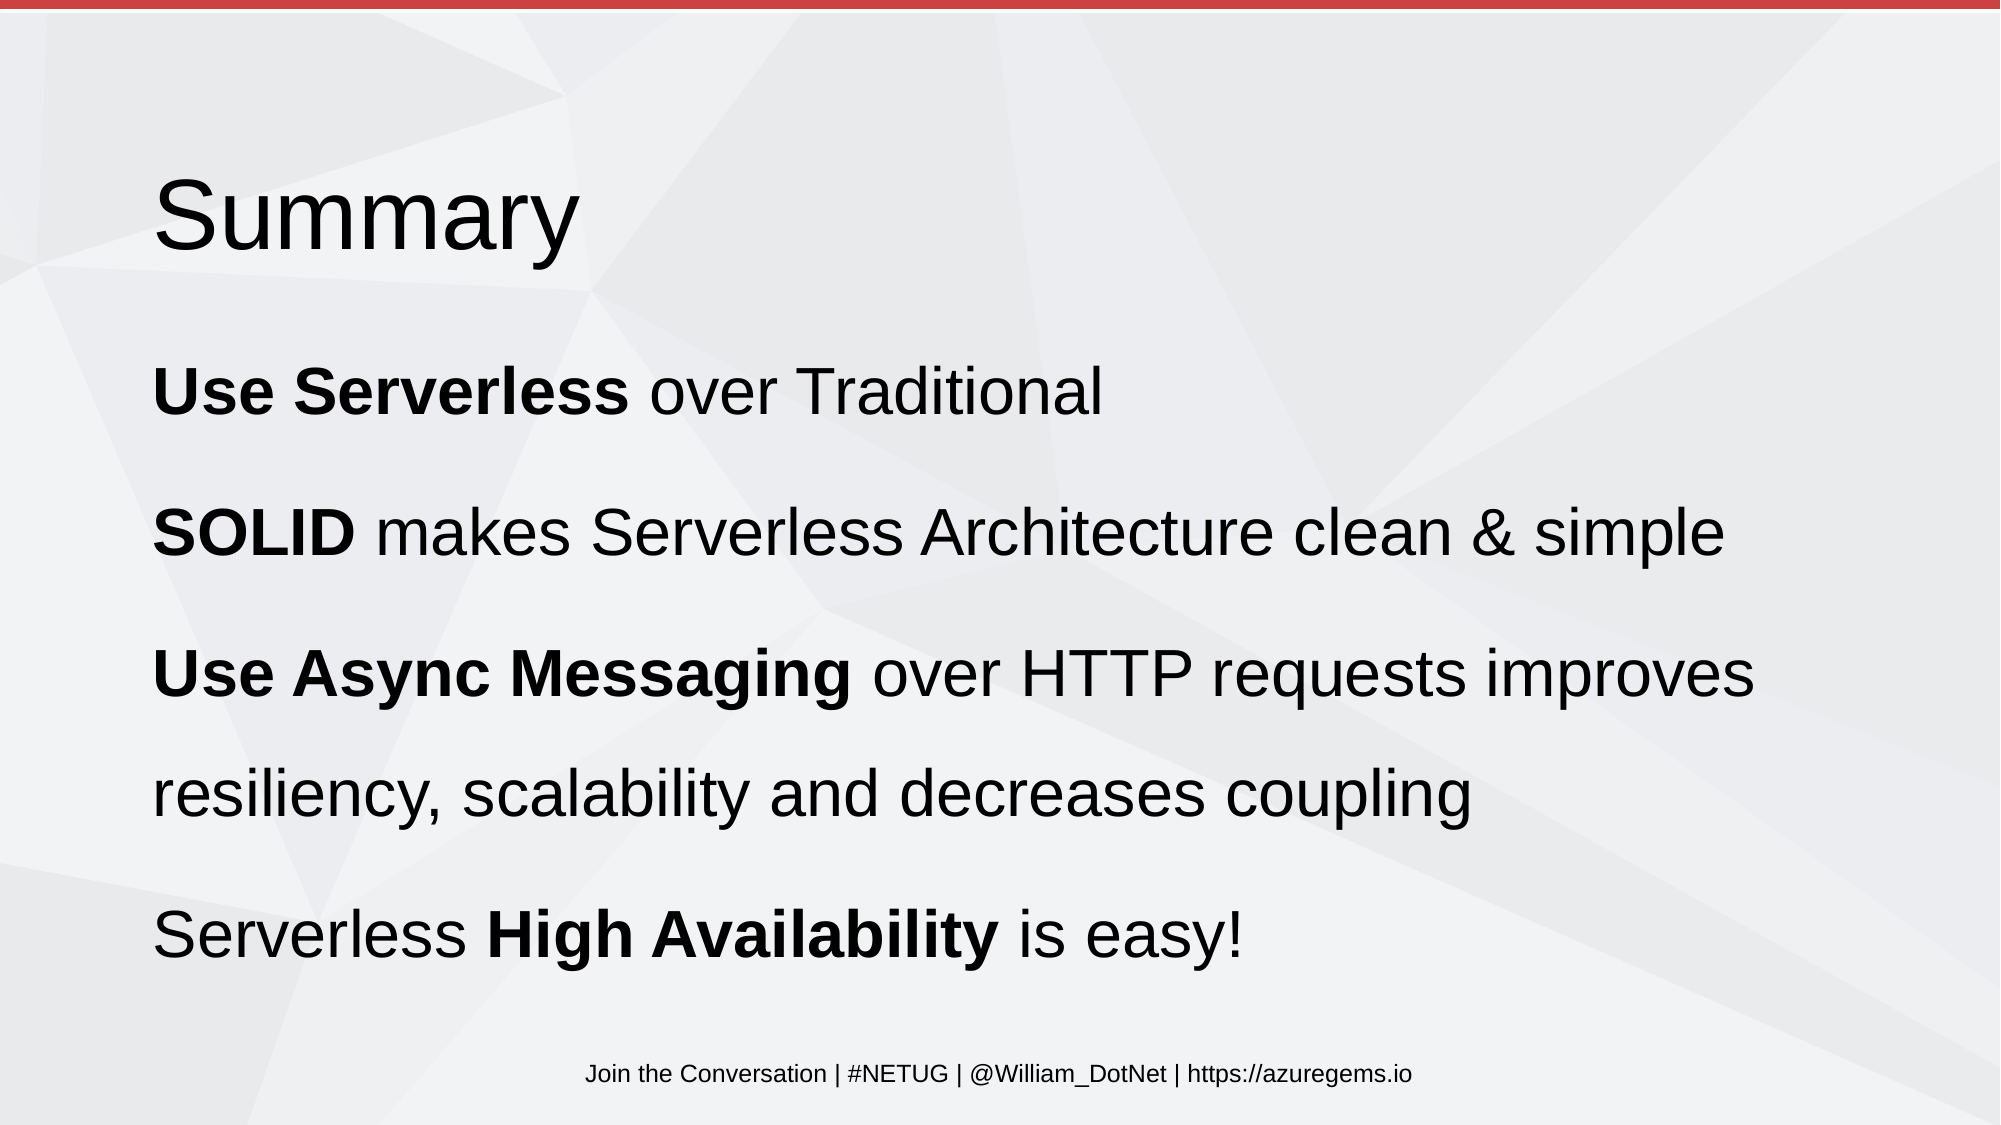

# Summary
Use Serverless over Traditional
SOLID makes Serverless Architecture clean & simple
Use Async Messaging over HTTP requests improves resiliency, scalability and decreases coupling
Serverless High Availability is easy!
Join the Conversation | #NETUG | @William_DotNet | https://azuregems.io